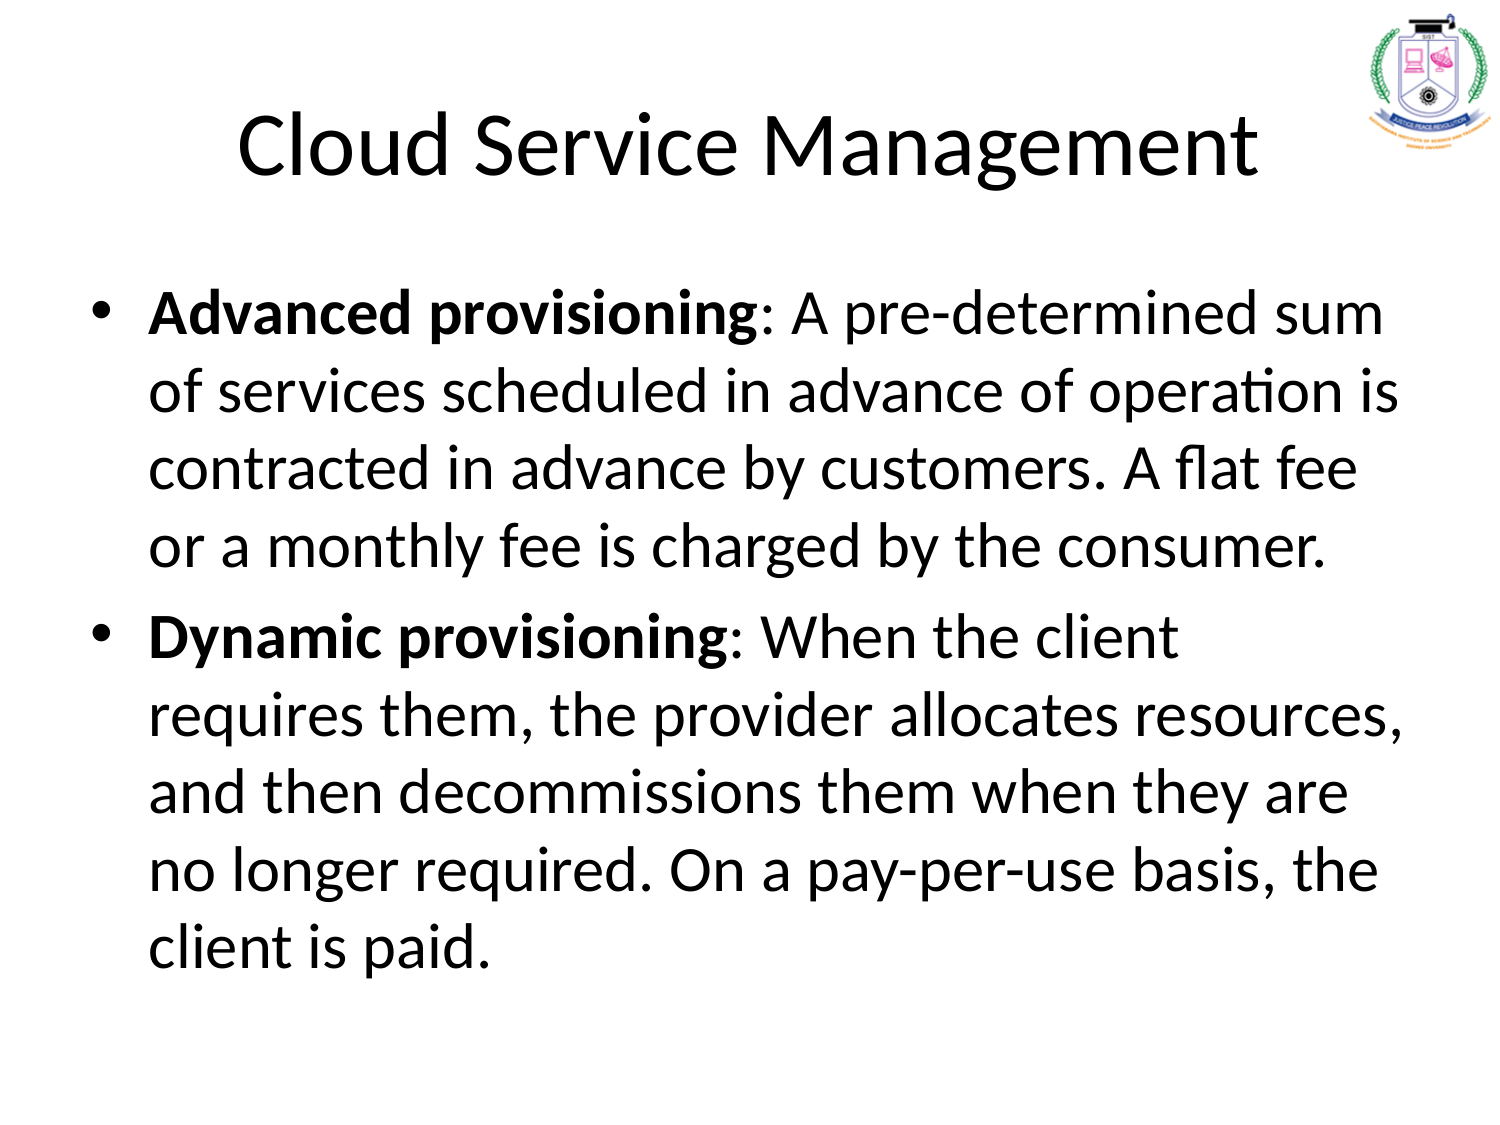

# Cloud Service Management
Advanced provisioning: A pre-determined sum of services scheduled in advance of operation is contracted in advance by customers. A flat fee or a monthly fee is charged by the consumer.
Dynamic provisioning: When the client requires them, the provider allocates resources, and then decommissions them when they are no longer required. On a pay-per-use basis, the client is paid.